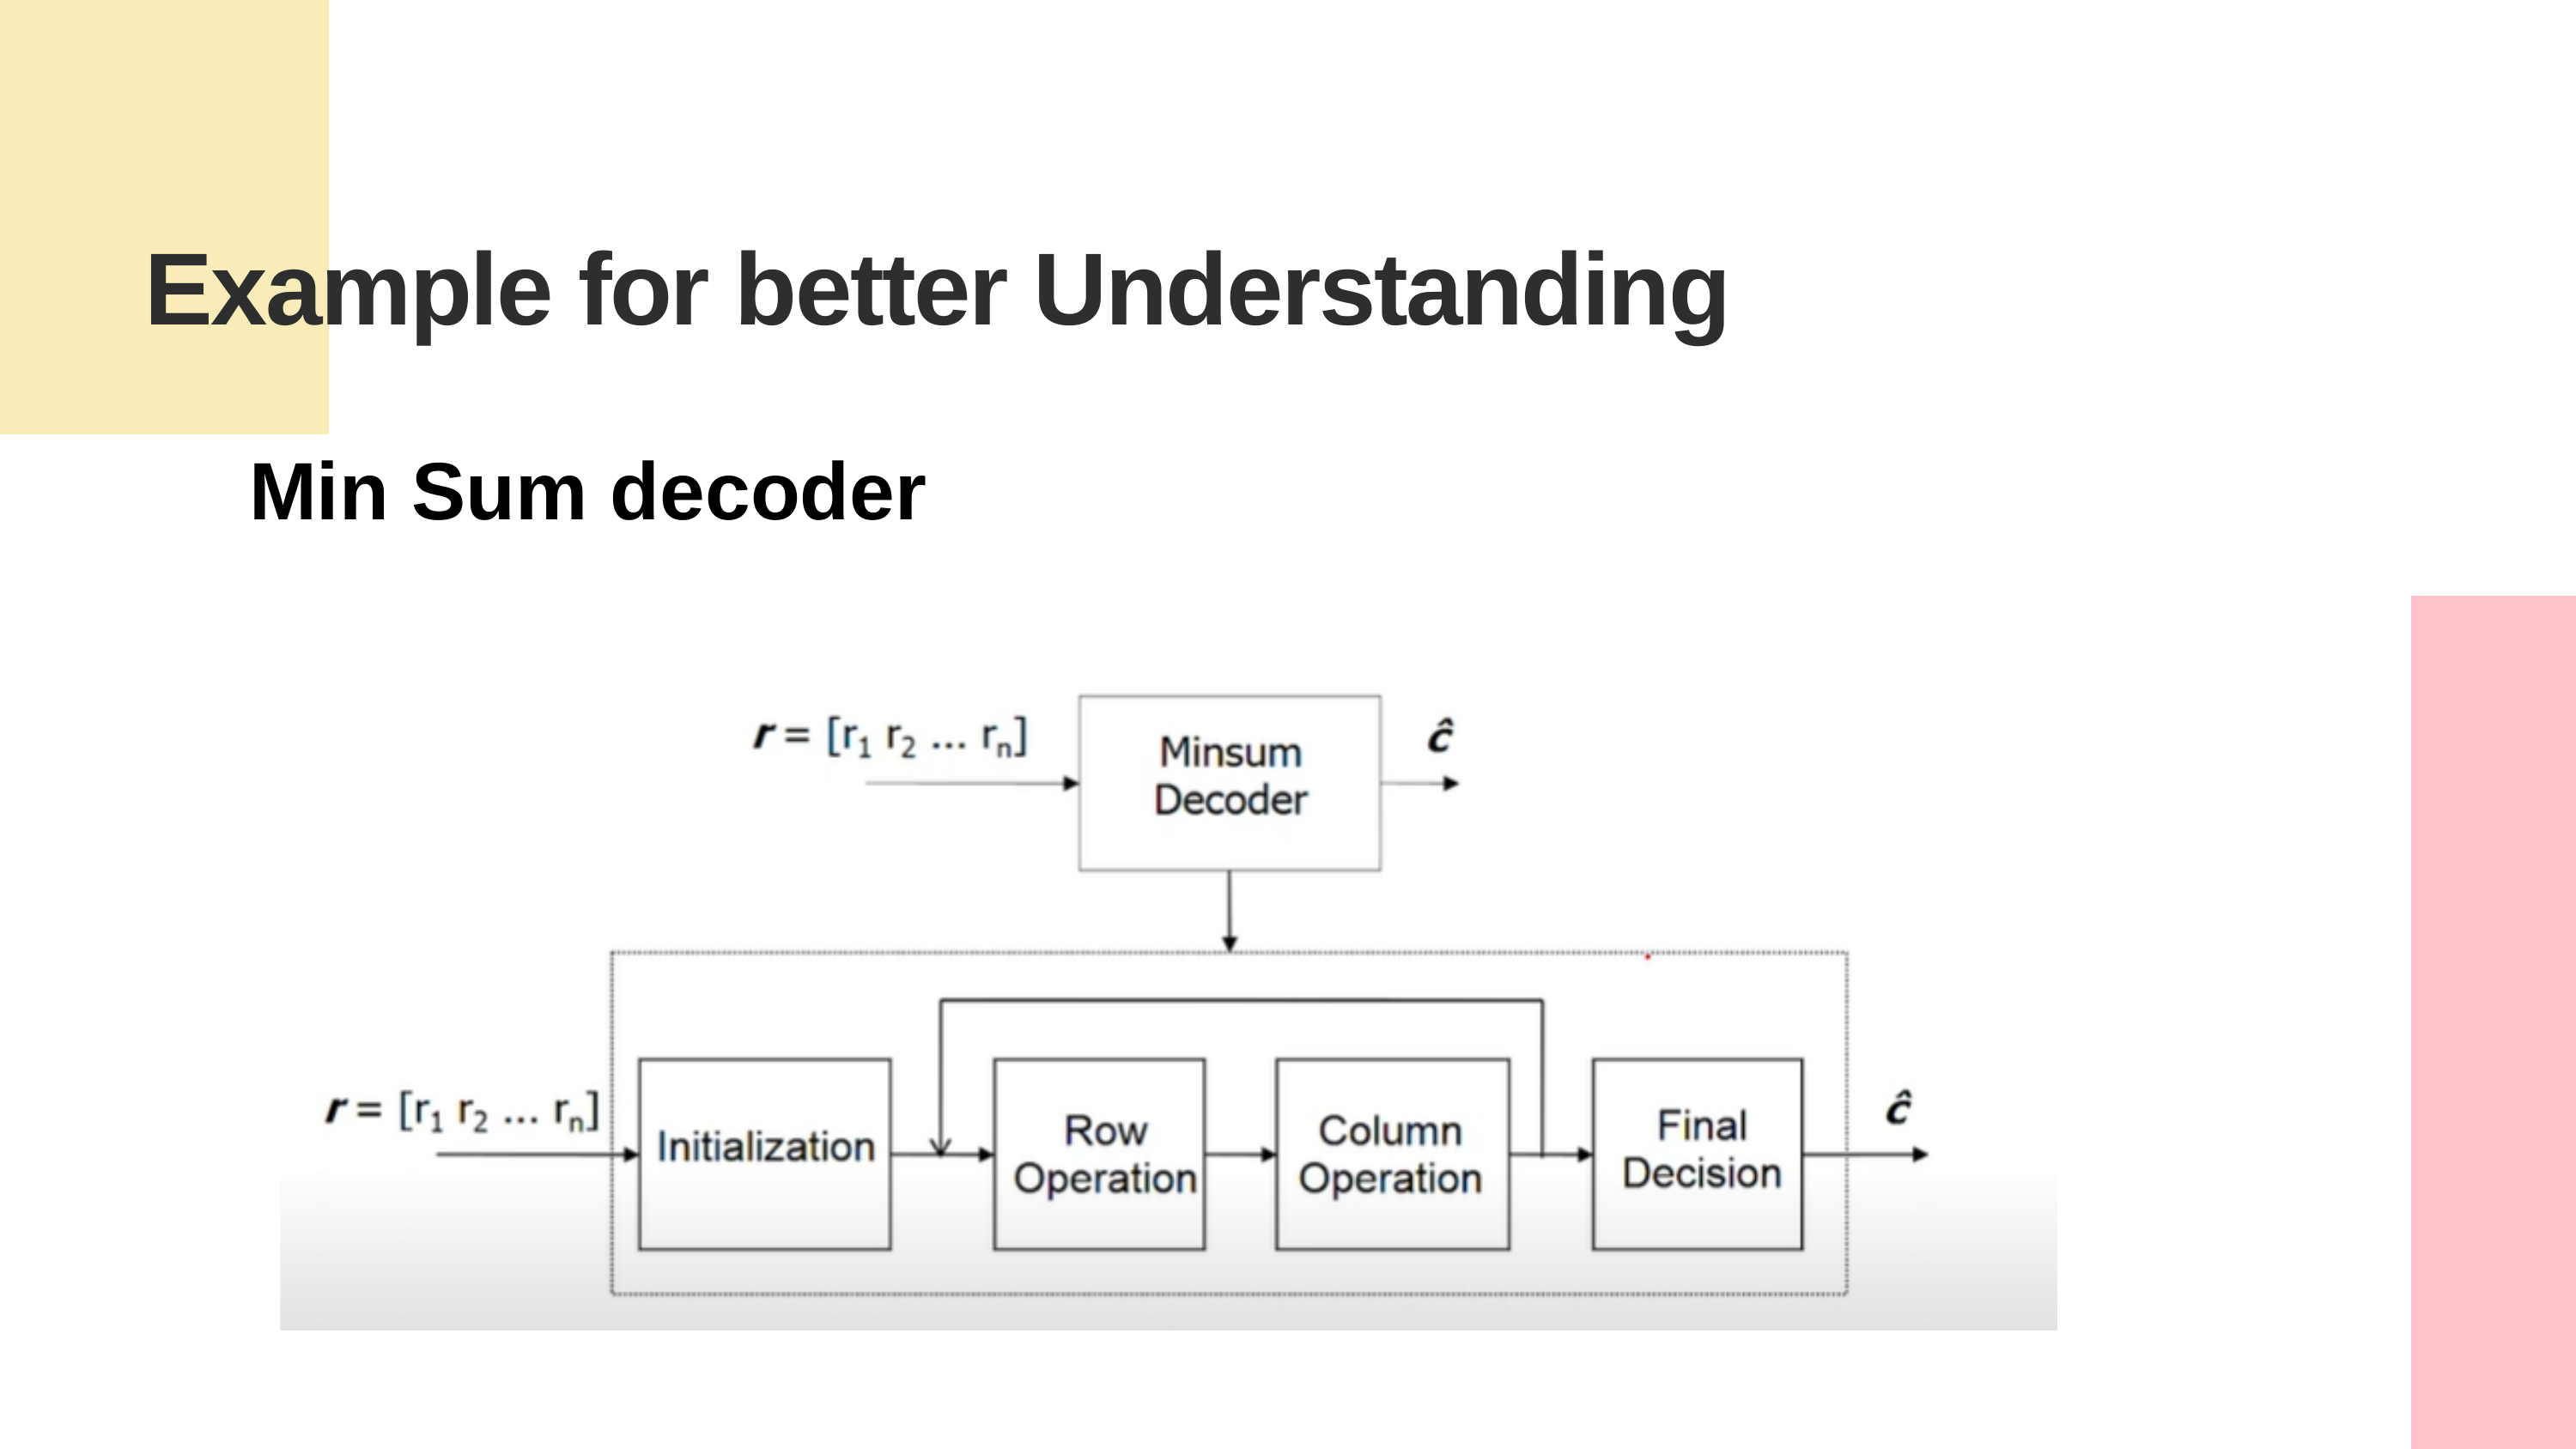

Example for better Understanding
Min Sum decoder